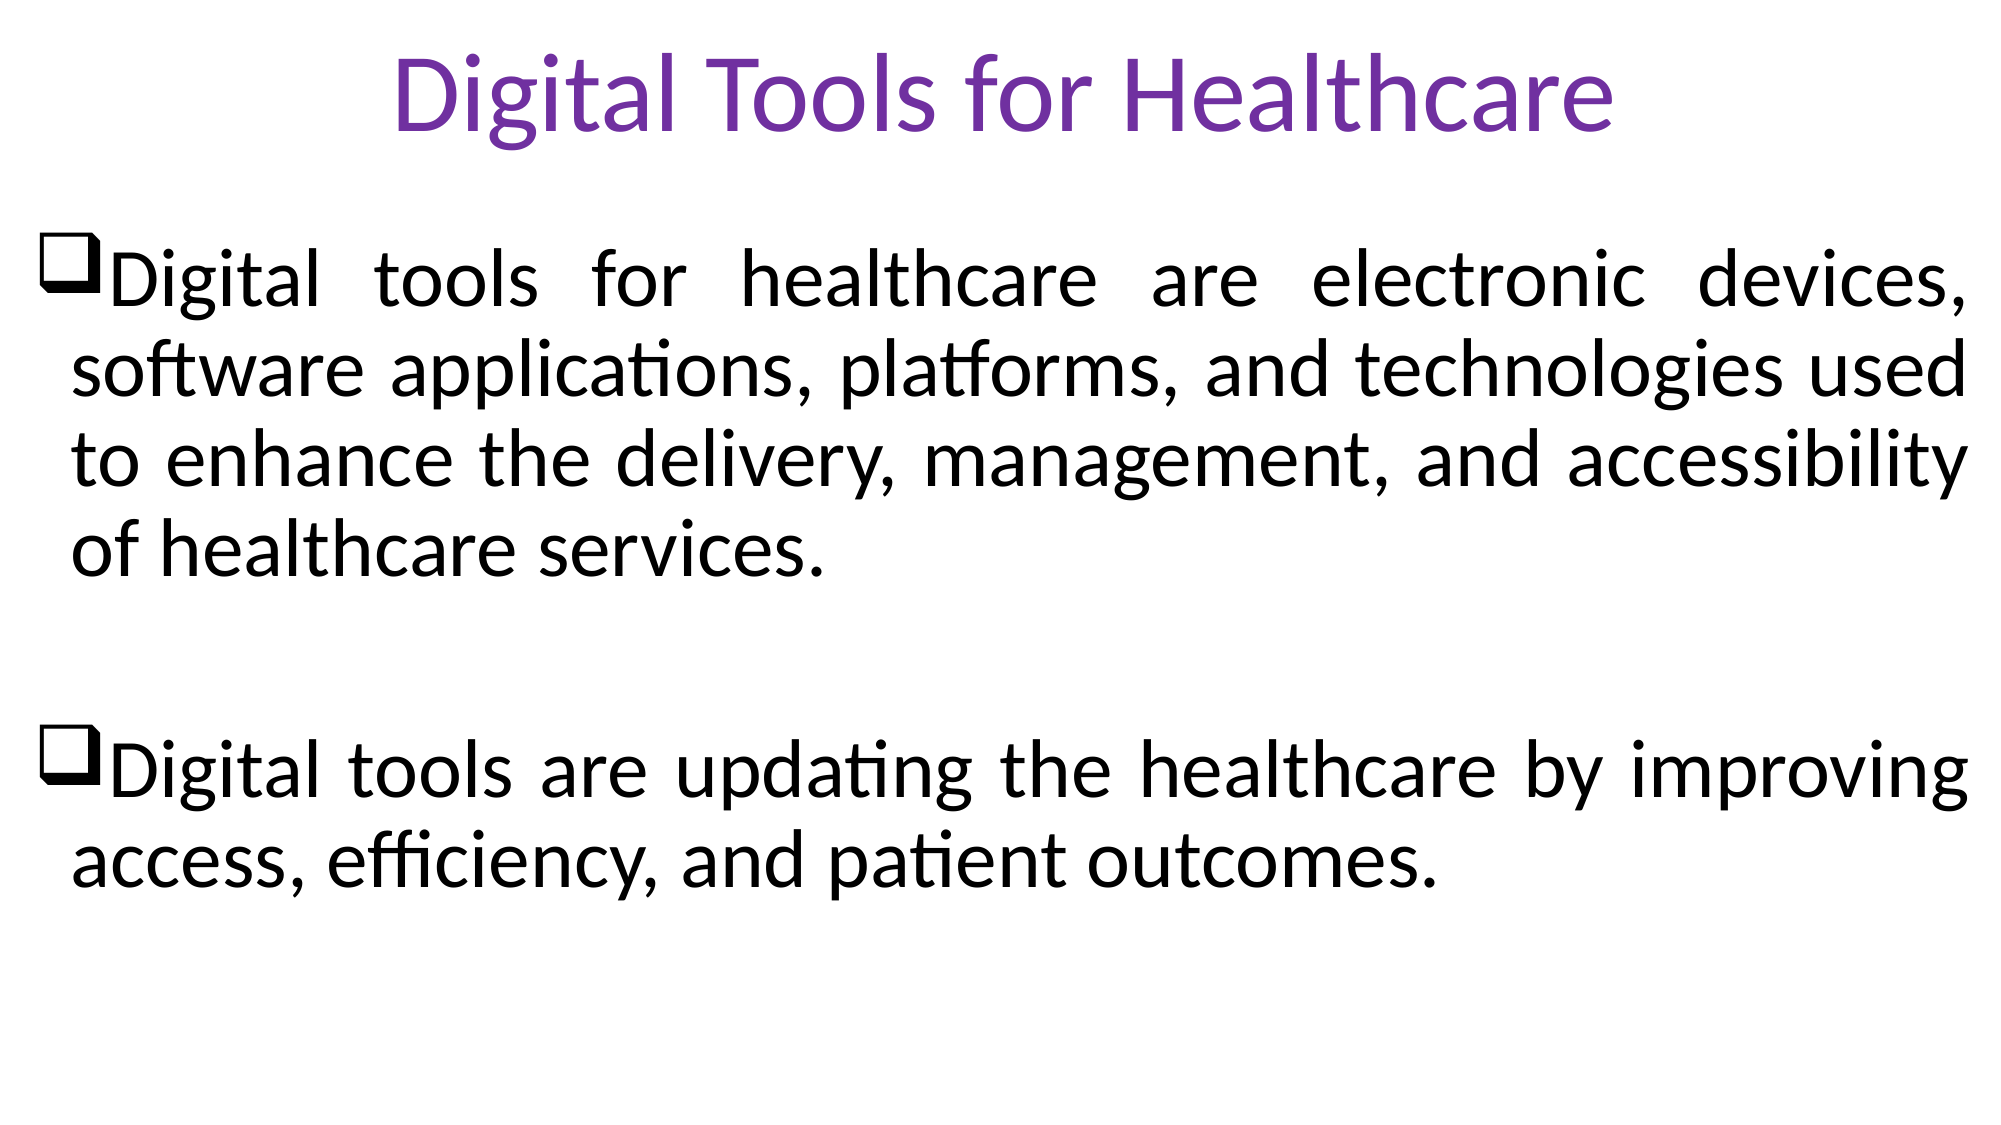

Digital Tools for Healthcare
Digital tools for healthcare are electronic devices, software applications, platforms, and technologies used to enhance the delivery, management, and accessibility of healthcare services.

Digital tools are updating the healthcare by improving access, efficiency, and patient outcomes.